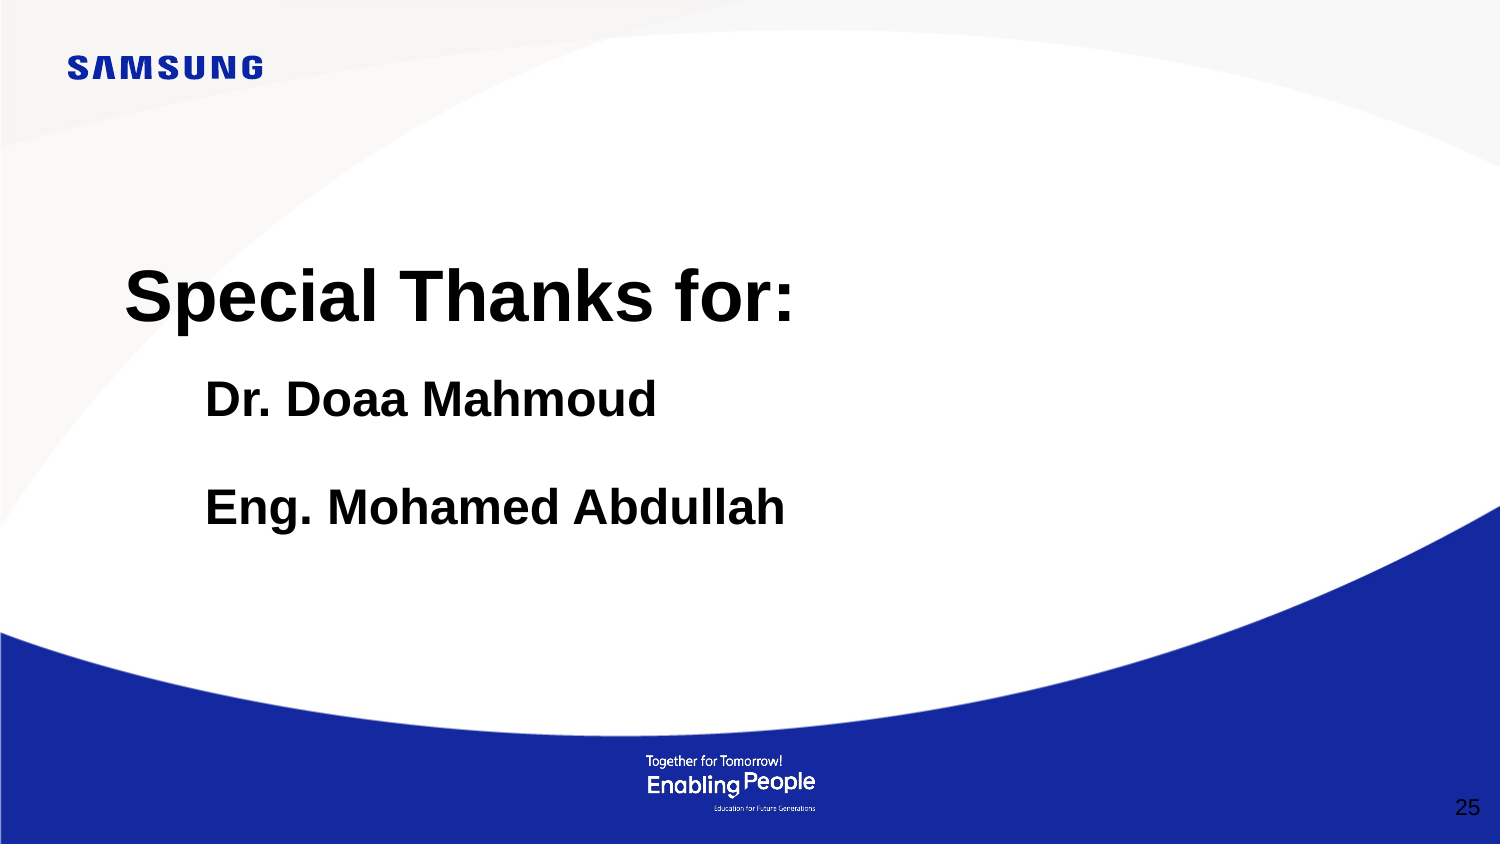

Special Thanks for:
Dr. Doaa Mahmoud

Eng. Mohamed Abdullah
25